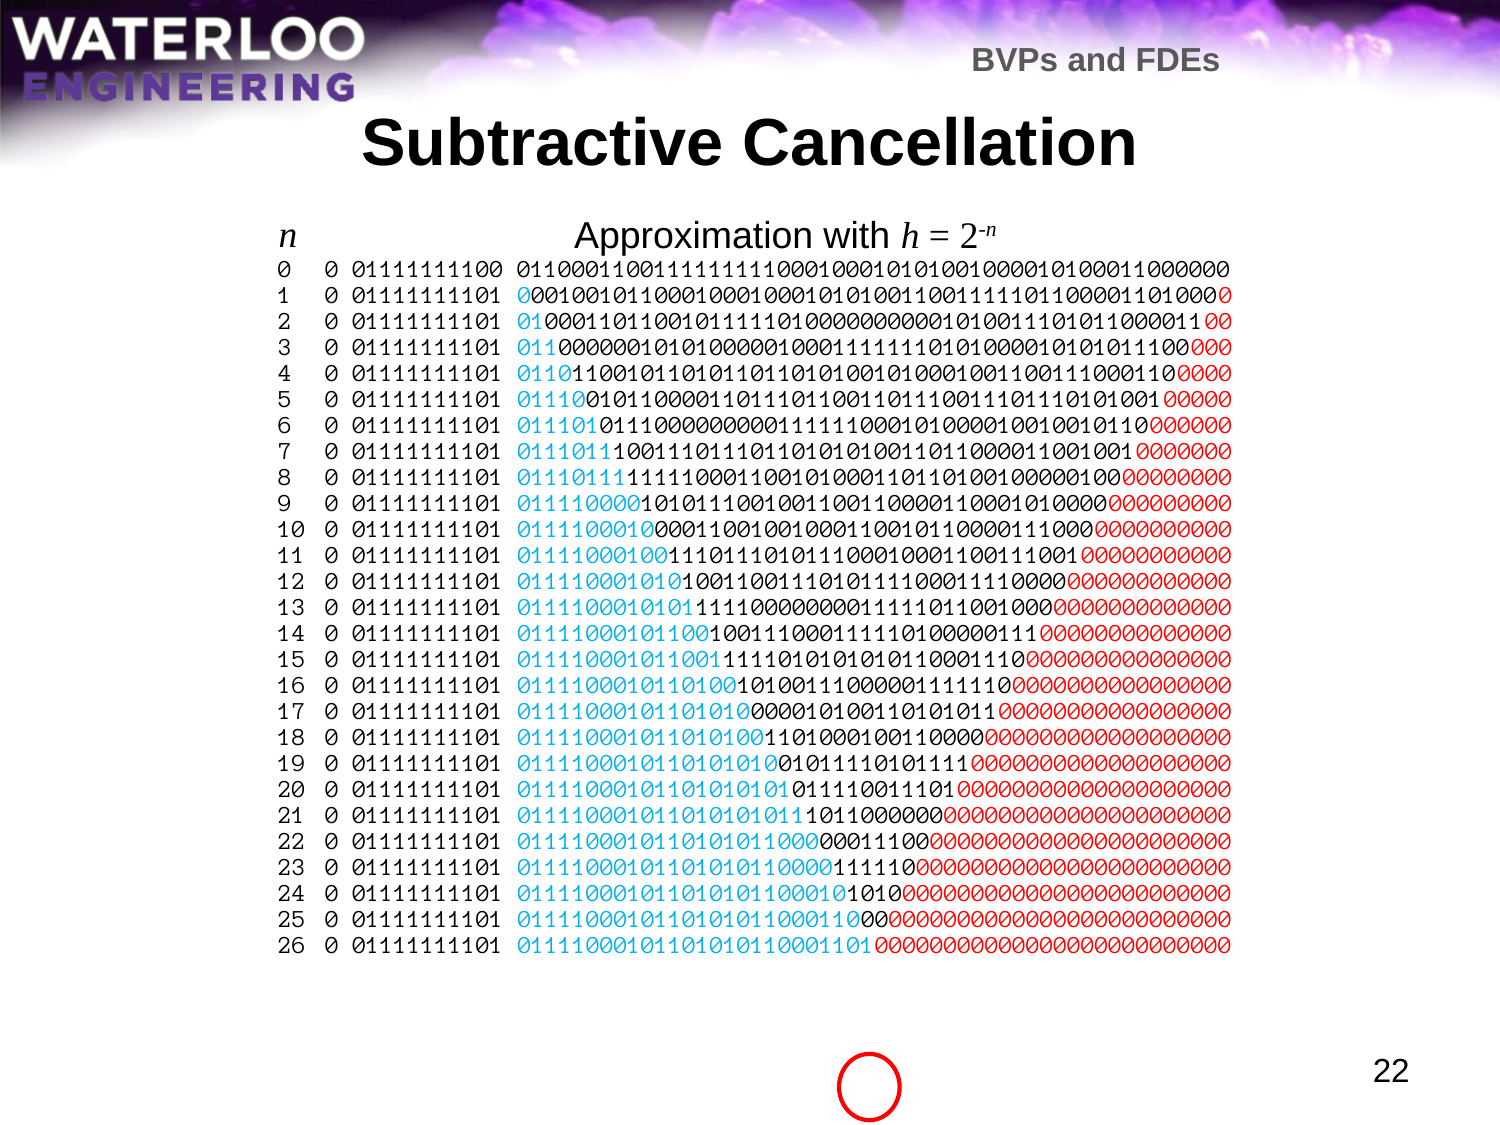

BVPs and FDEs
# Subtractive Cancellation
| n | Approximation with h = 2-n |
| --- | --- |
| 0 | 0 01111111100 0110001100111111111000100010101001000010100011000000 |
| 1 | 0 01111111101 0001001011000100010001010100110011111011000011010000 |
| 2 | 0 01111111101 0100011011001011111010000000000101001110101100001100 |
| 3 | 0 01111111101 0110000001010100000100011111110101000010101011100000 |
| 4 | 0 01111111101 0110110010110101101101010010100010011001110001100000 |
| 5 | 0 01111111101 0111001011000011011101100110111001110111010100100000 |
| 6 | 0 01111111101 0111010111000000000111111000101000010010010110000000 |
| 7 | 0 01111111101 0111011100111011101101010100110110000110010010000000 |
| 8 | 0 01111111101 0111011111111000110010100011011010010000010000000000 |
| 9 | 0 01111111101 0111100001010111001001100110000110001010000000000000 |
| 10 | 0 01111111101 0111100010000110010010001100101100001110000000000000 |
| 11 | 0 01111111101 0111100010011101110101110001000110011100100000000000 |
| 12 | 0 01111111101 0111100010101001100111010111100011110000000000000000 |
| 13 | 0 01111111101 0111100010101111100000000111110110010000000000000000 |
| 14 | 0 01111111101 0111100010110010011100011111010000011100000000000000 |
| 15 | 0 01111111101 0111100010110011111010101010110001110000000000000000 |
| 16 | 0 01111111101 0111100010110100101001110000011111100000000000000000 |
| 17 | 0 01111111101 0111100010110101000001010011010101100000000000000000 |
| 18 | 0 01111111101 0111100010110101001101000100110000000000000000000000 |
| 19 | 0 01111111101 0111100010110101010010111101011110000000000000000000 |
| 20 | 0 01111111101 0111100010110101010101111001110100000000000000000000 |
| 21 | 0 01111111101 0111100010110101010111011000000000000000000000000000 |
| 22 | 0 01111111101 0111100010110101011000000111000000000000000000000000 |
| 23 | 0 01111111101 0111100010110101011000011111000000000000000000000000 |
| 24 | 0 01111111101 0111100010110101011000101010000000000000000000000000 |
| 25 | 0 01111111101 0111100010110101011000110000000000000000000000000000 |
| 26 | 0 01111111101 0111100010110101011000110100000000000000000000000000 |
22